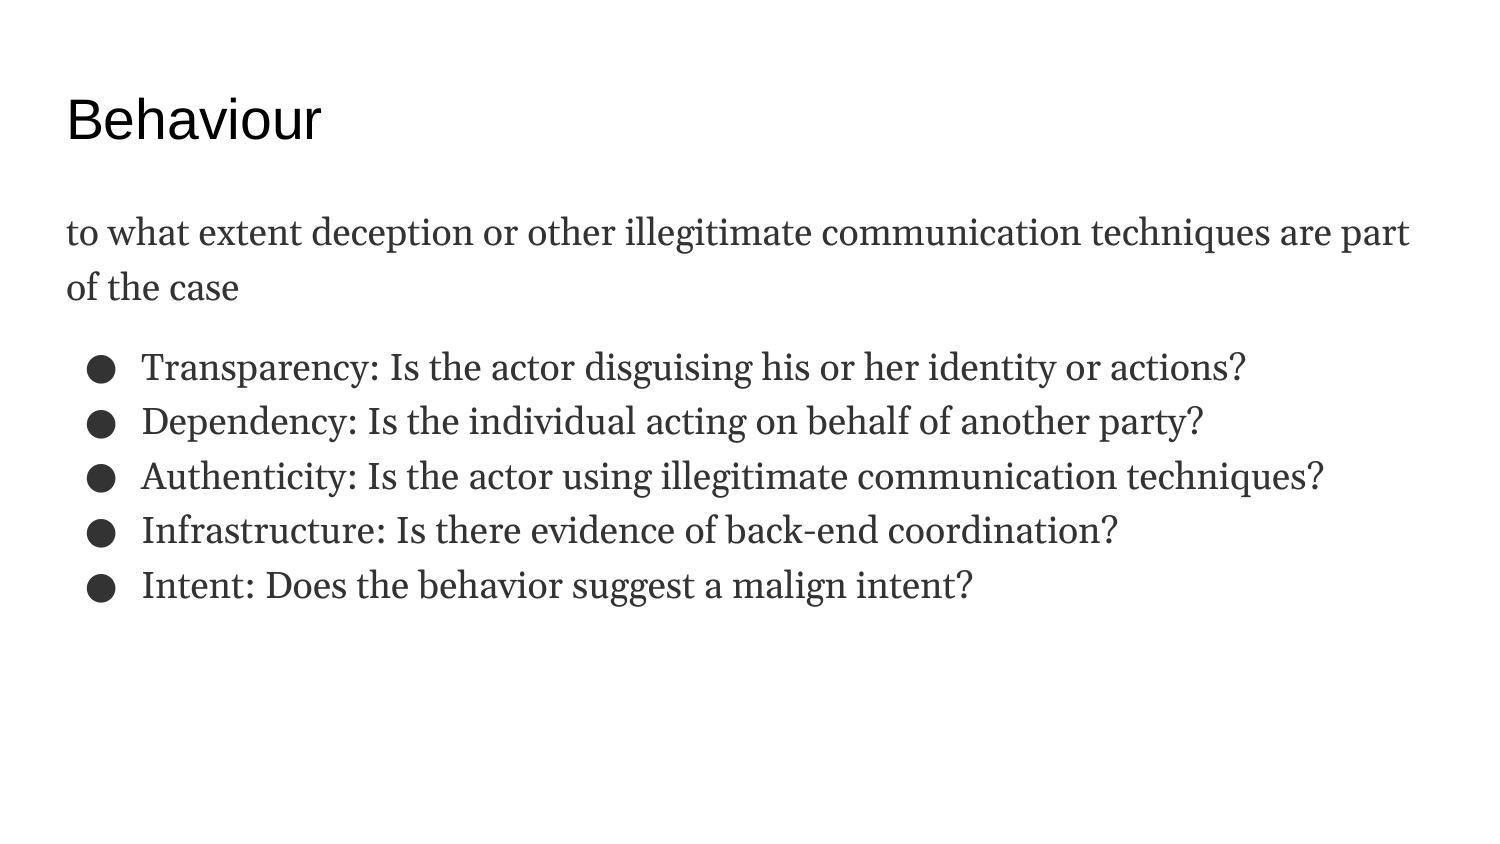

# Behaviour
to what extent deception or other illegitimate communication techniques are part of the case
Transparency: Is the actor disguising his or her identity or actions?
Dependency: Is the individual acting on behalf of another party?
Authenticity: Is the actor using illegitimate communication techniques?
Infrastructure: Is there evidence of back-end coordination?
Intent: Does the behavior suggest a malign intent?